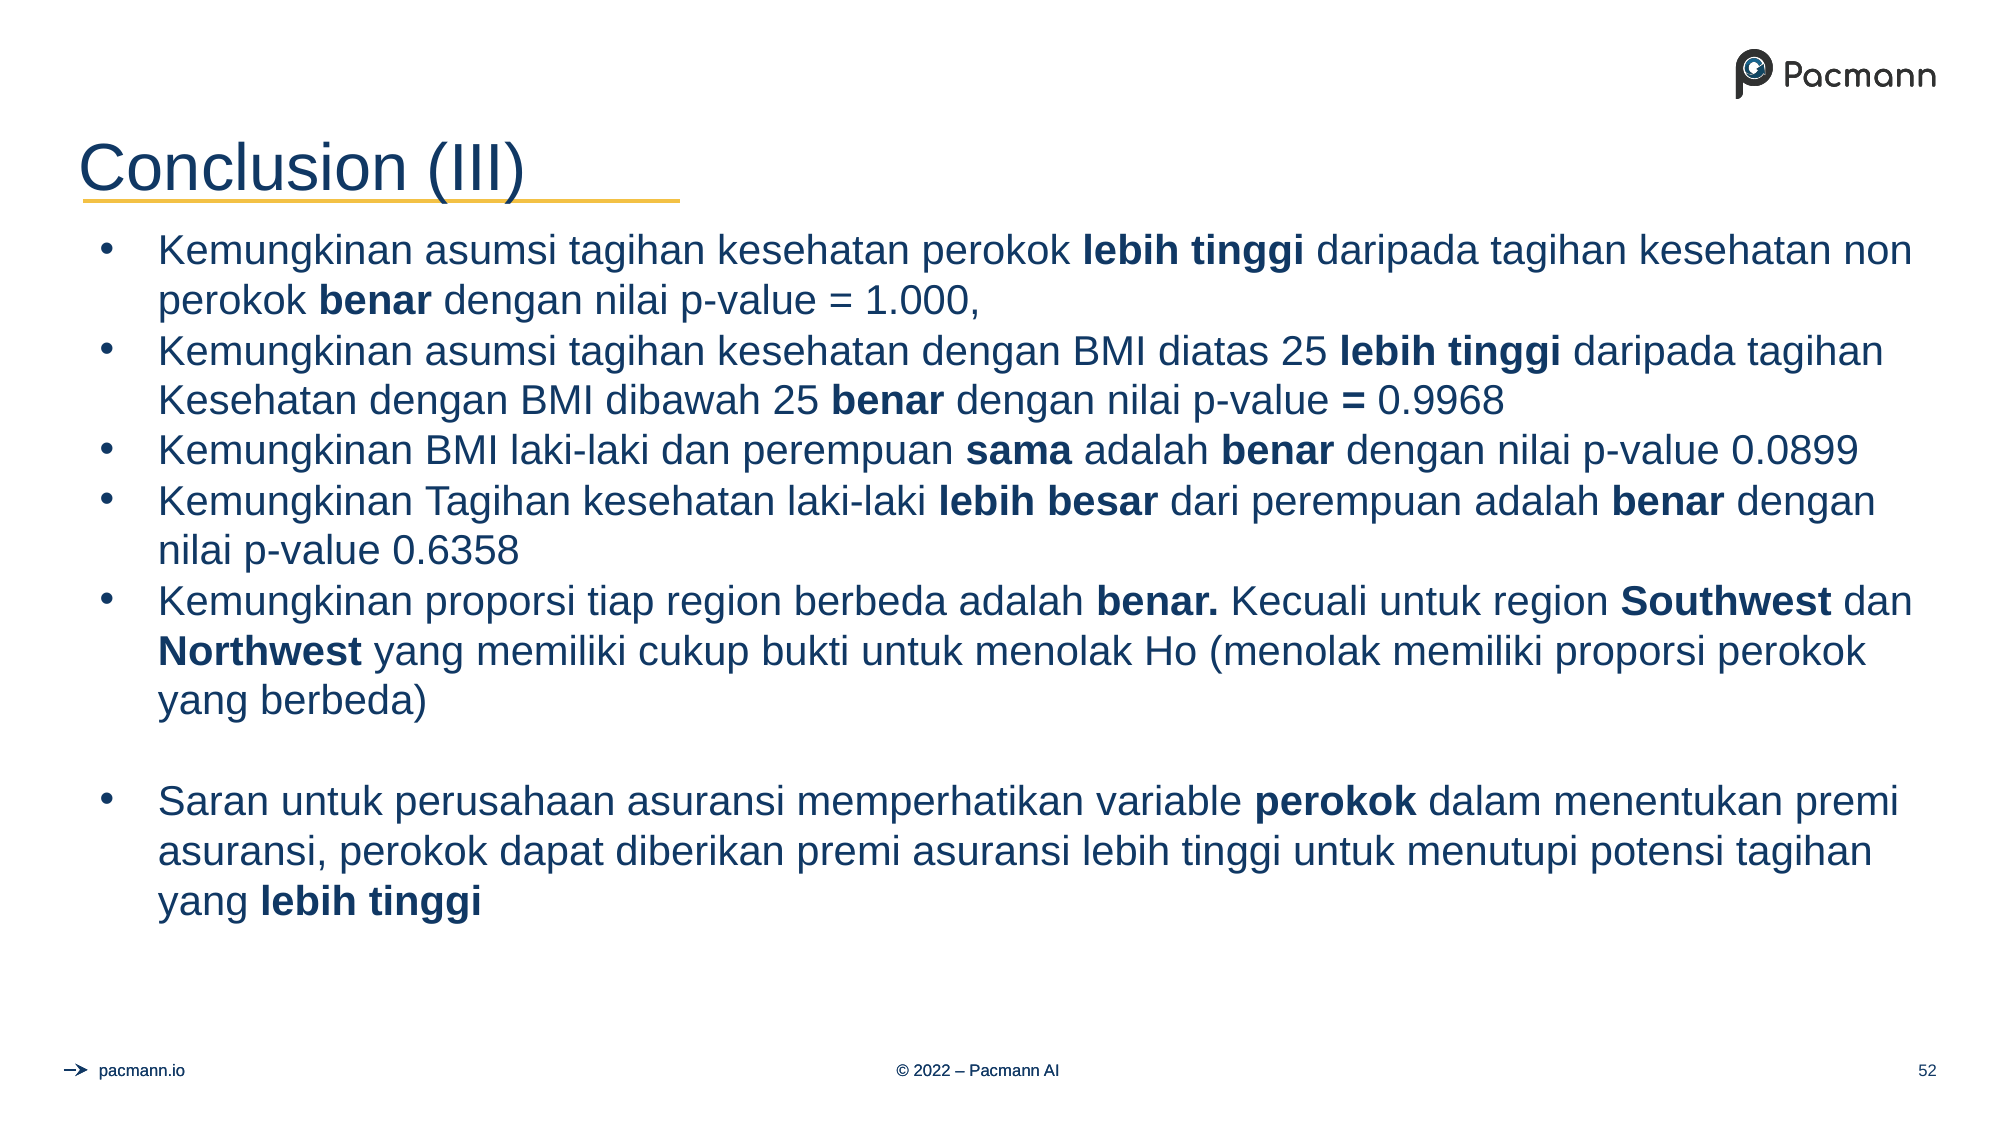

# Conclusion (III)
Kemungkinan asumsi tagihan kesehatan perokok lebih tinggi daripada tagihan kesehatan non perokok benar dengan nilai p-value = 1.000,
Kemungkinan asumsi tagihan kesehatan dengan BMI diatas 25 lebih tinggi daripada tagihan Kesehatan dengan BMI dibawah 25 benar dengan nilai p-value = 0.9968
Kemungkinan BMI laki-laki dan perempuan sama adalah benar dengan nilai p-value 0.0899
Kemungkinan Tagihan kesehatan laki-laki lebih besar dari perempuan adalah benar dengan nilai p-value 0.6358
Kemungkinan proporsi tiap region berbeda adalah benar. Kecuali untuk region Southwest dan Northwest yang memiliki cukup bukti untuk menolak Ho (menolak memiliki proporsi perokok yang berbeda)

Saran untuk perusahaan asuransi memperhatikan variable perokok dalam menentukan premi asuransi, perokok dapat diberikan premi asuransi lebih tinggi untuk menutupi potensi tagihan yang lebih tinggi